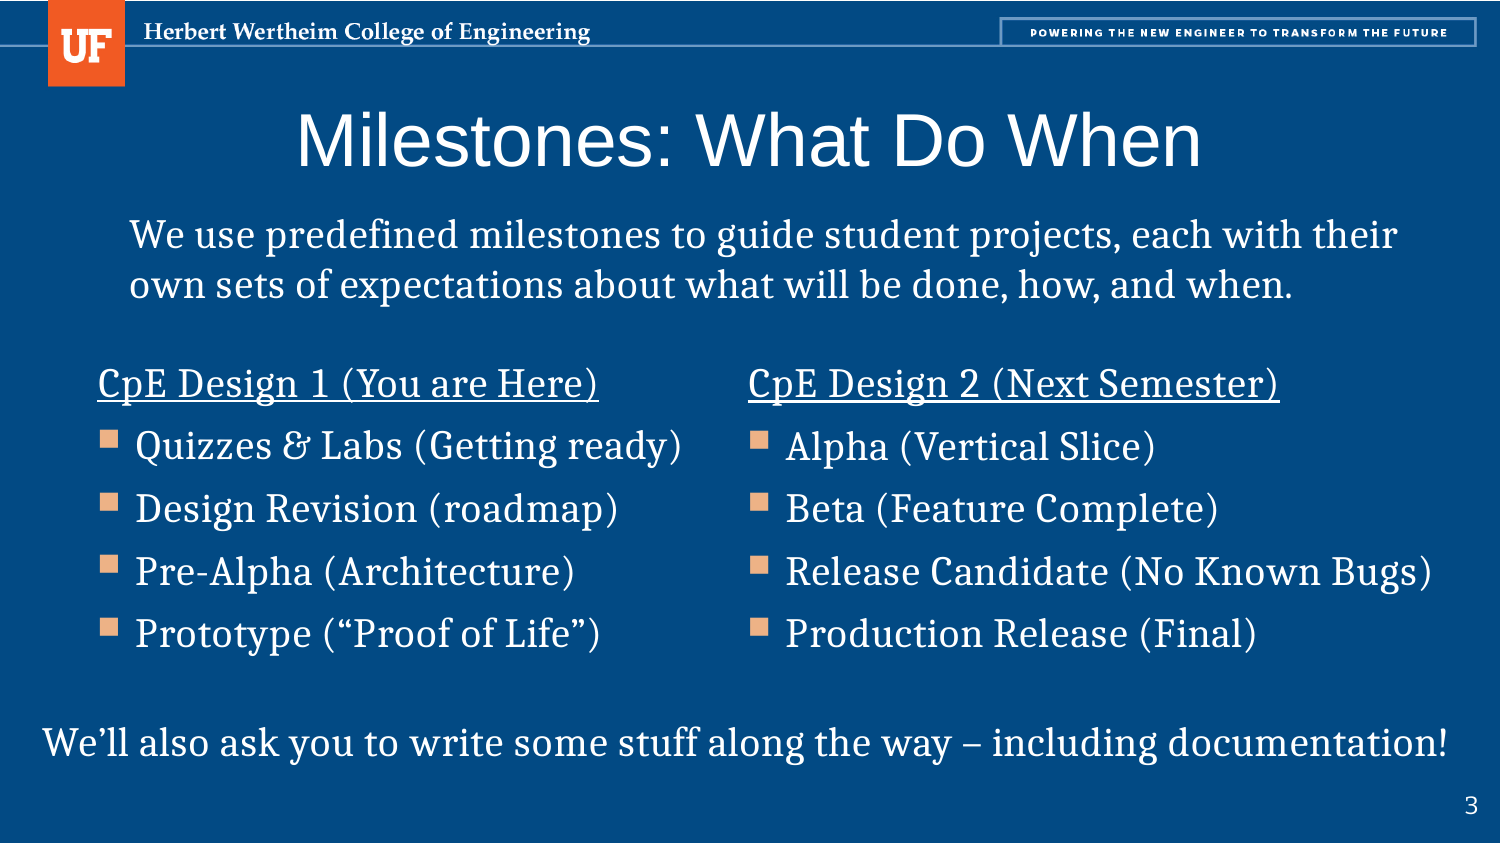

# Milestones: What Do When
We use predefined milestones to guide student projects, each with their own sets of expectations about what will be done, how, and when.
CpE Design 1 (You are Here)
Quizzes & Labs (Getting ready)
Design Revision (roadmap)
Pre-Alpha (Architecture)
Prototype (“Proof of Life”)
CpE Design 2 (Next Semester)
Alpha (Vertical Slice)
Beta (Feature Complete)
Release Candidate (No Known Bugs)
Production Release (Final)
We’ll also ask you to write some stuff along the way – including documentation!
3